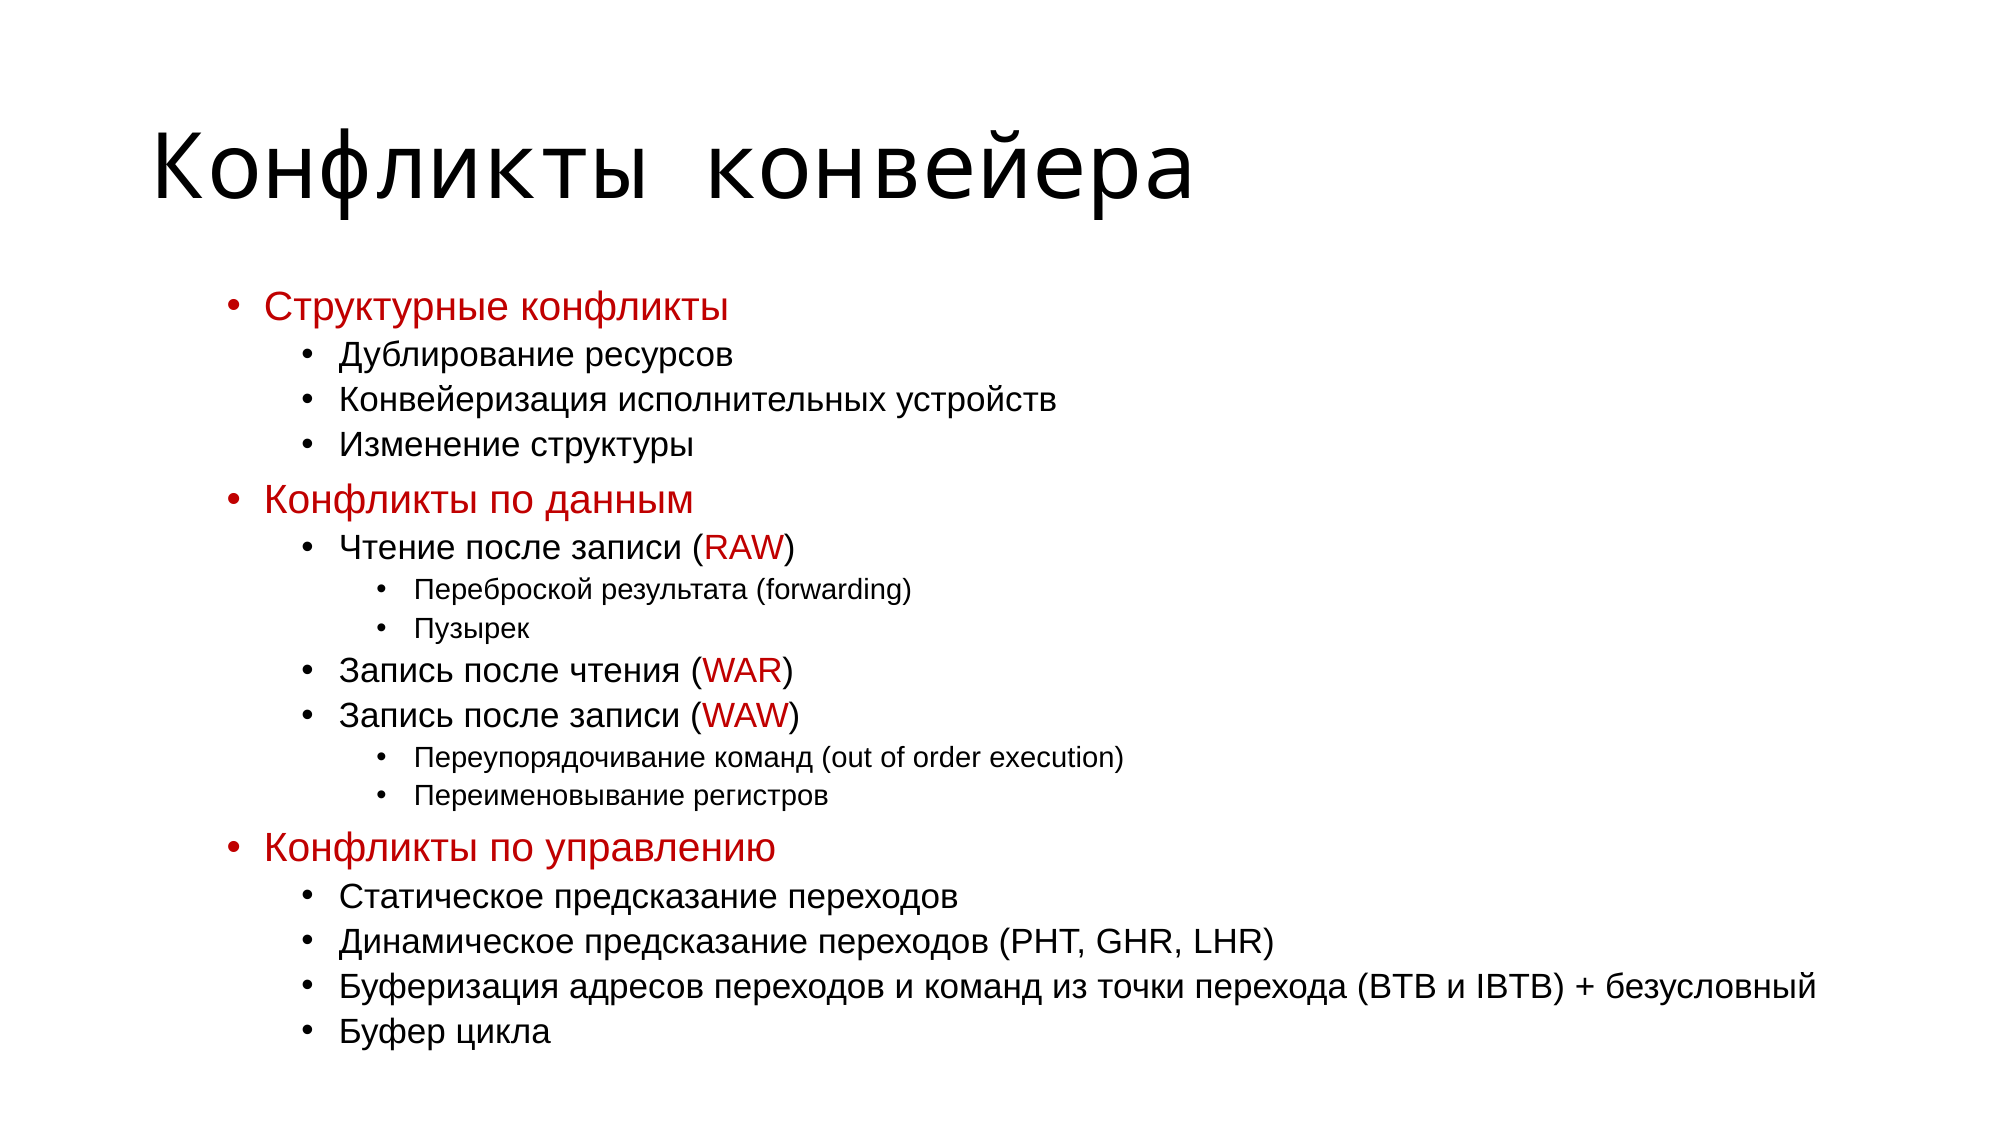

# Конфликты конвейера
Структурные конфликты
Дублирование ресурсов
Конвейеризация исполнительных устройств
Изменение структуры
Конфликты по данным
Чтение после записи (RAW)
Переброской результата (forwarding)
Пузырек
Запись после чтения (WAR)
Запись после записи (WAW)
Переупорядочивание команд (out of order execution)
Переименовывание регистров
Конфликты по управлению
Статическое предсказание переходов
Динамическое предсказание переходов (PHT, GHR, LHR)
Буферизация адресов переходов и команд из точки перехода (BTB и IBTB) + безусловный
Буфер цикла